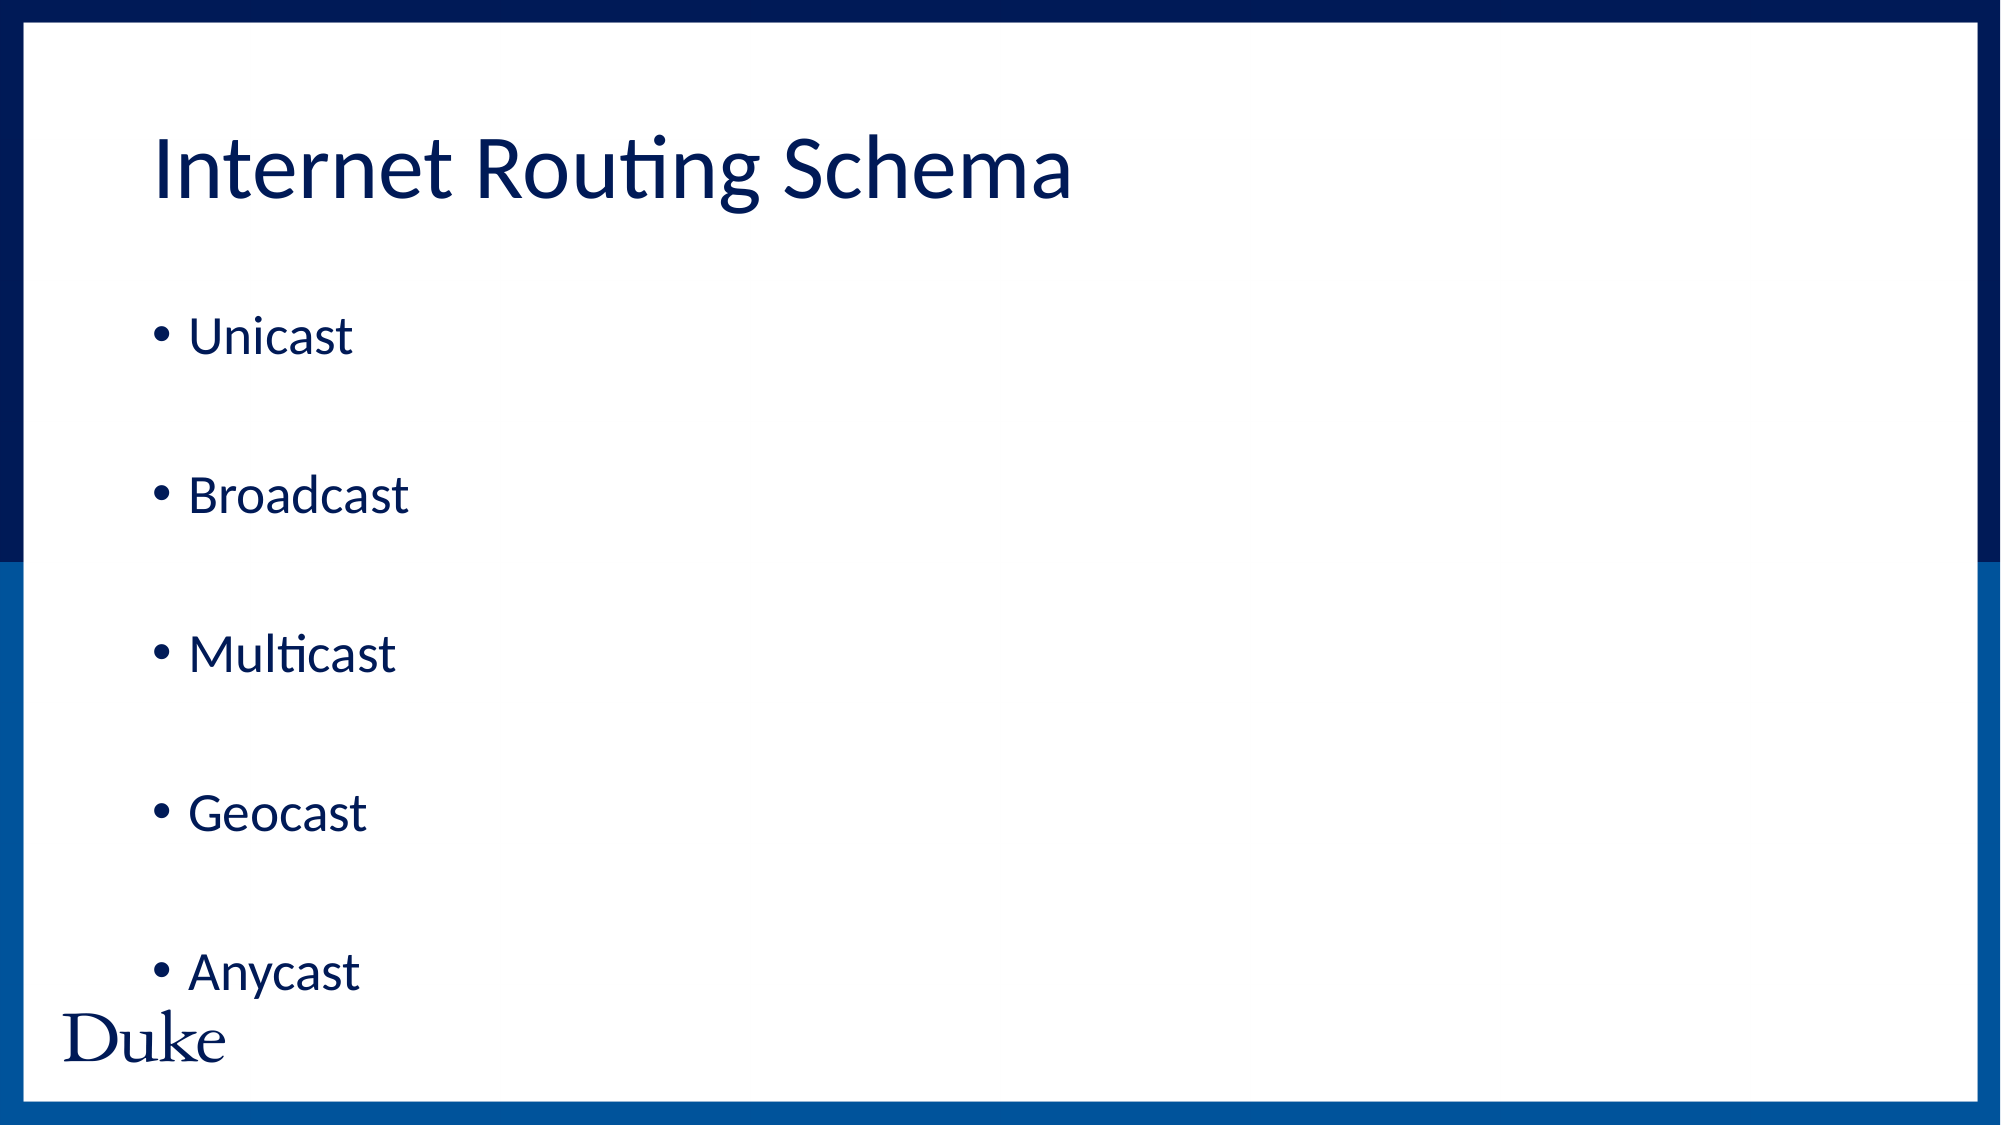

# Internet Routing Schema
Unicast

Broadcast

Multicast

Geocast

Anycast